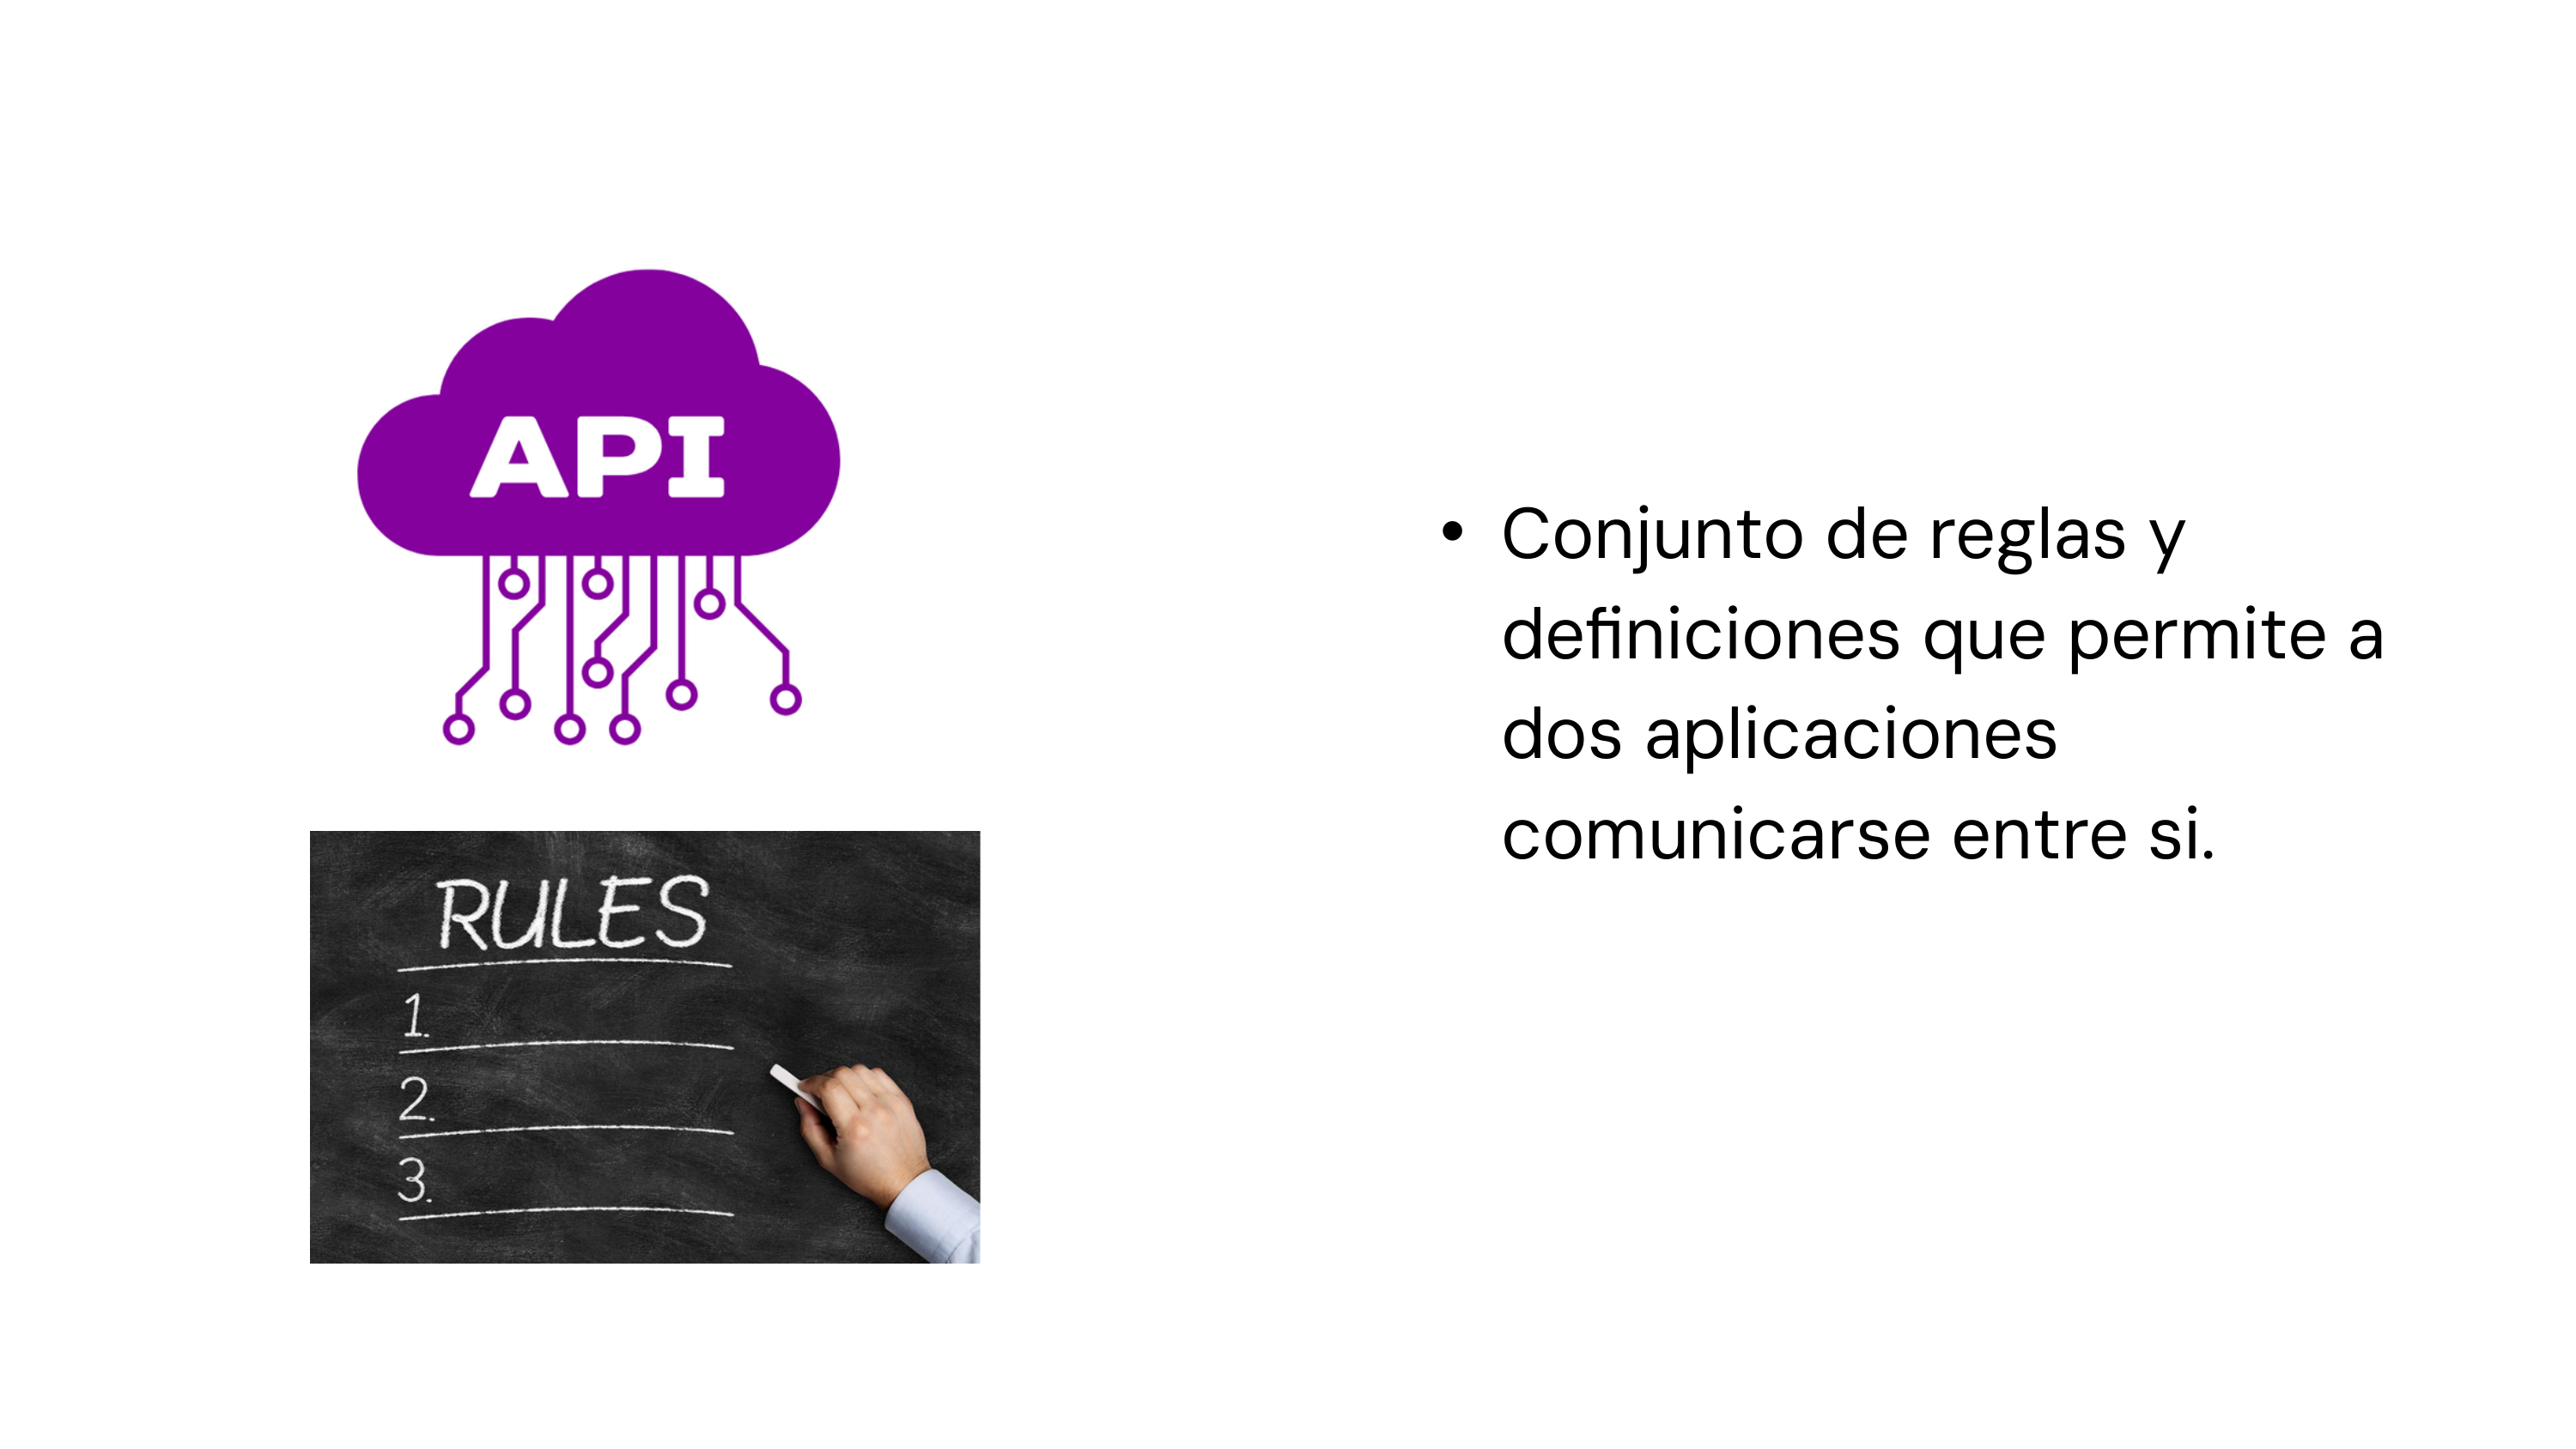

Conjunto de reglas y definiciones que permite a dos aplicaciones comunicarse entre si.